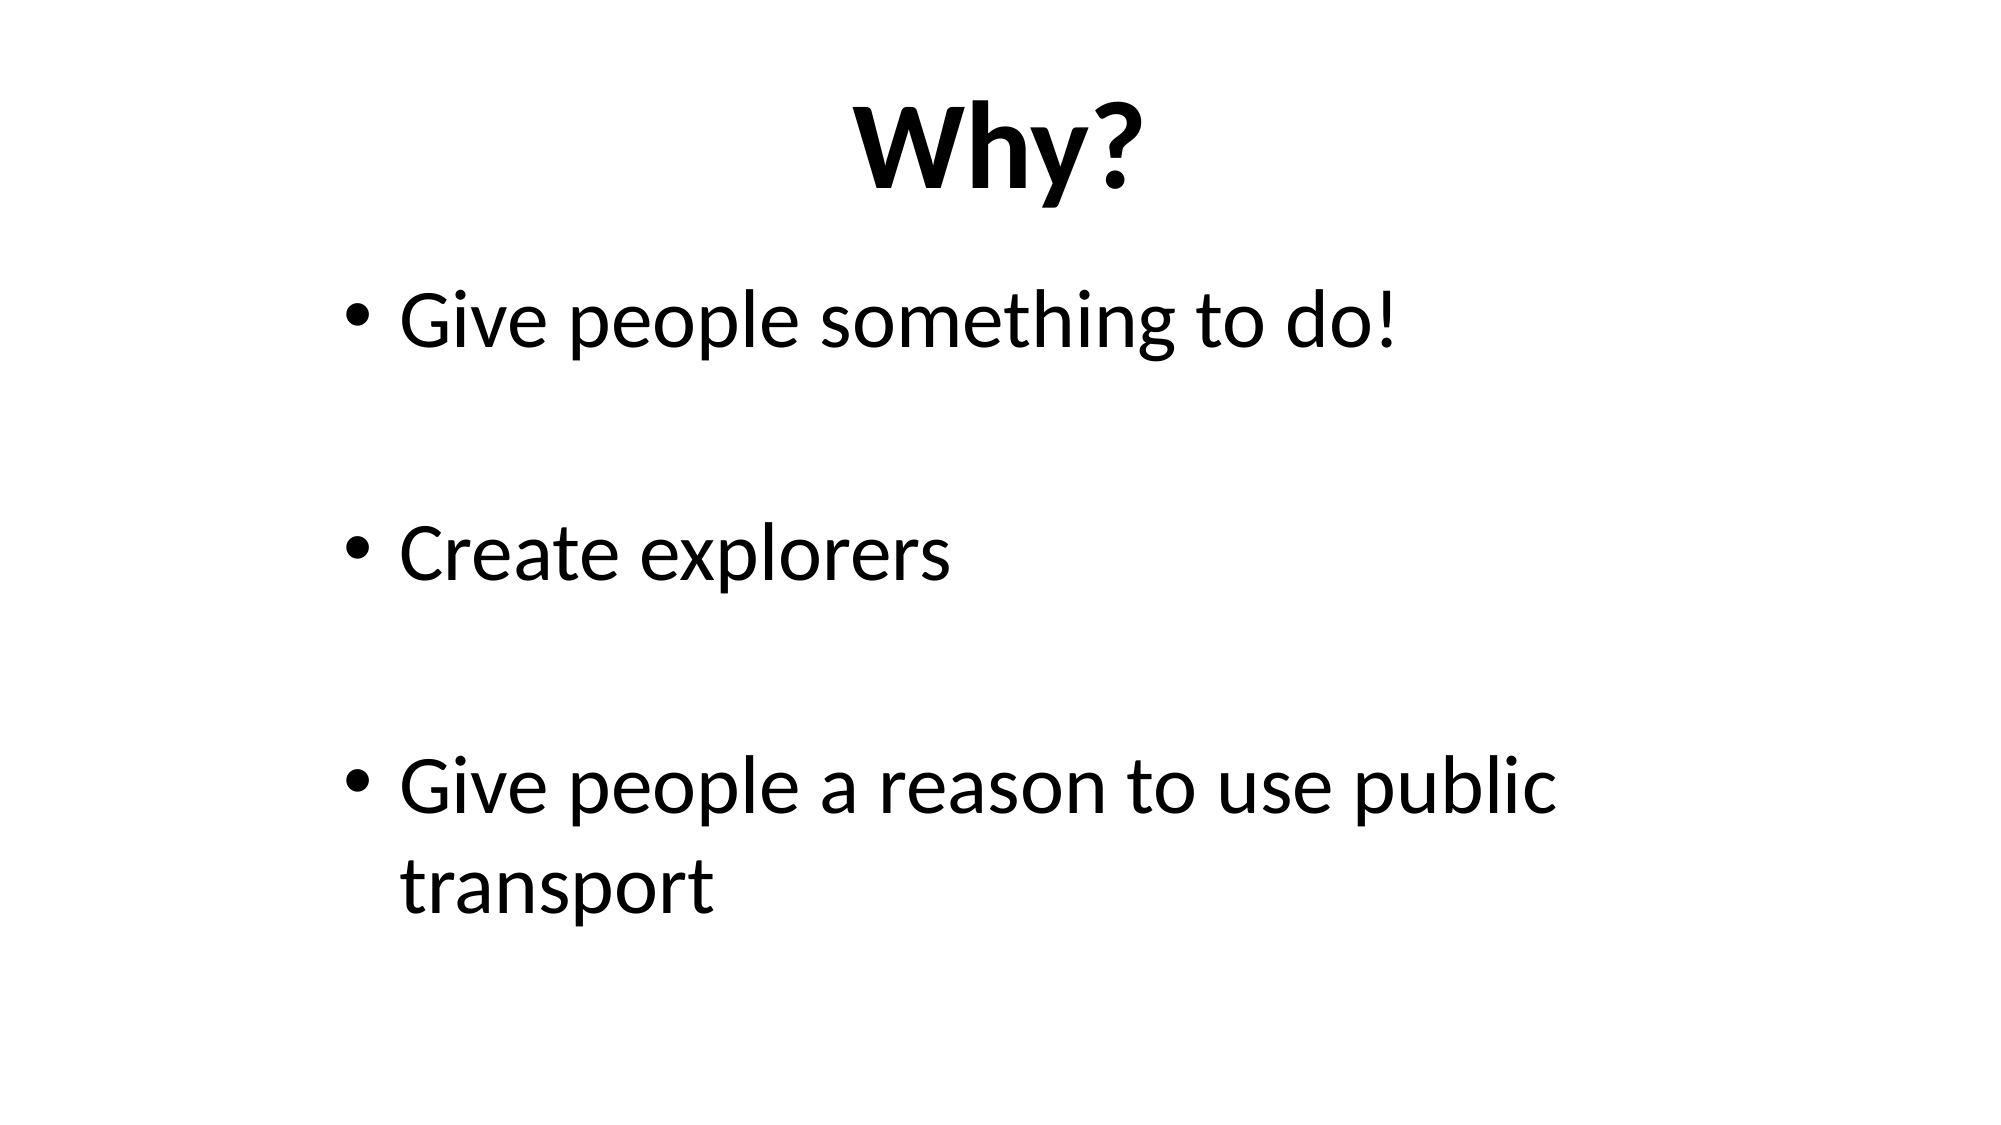

# Why?
Give people something to do!

Create explorers

Give people a reason to use public transport